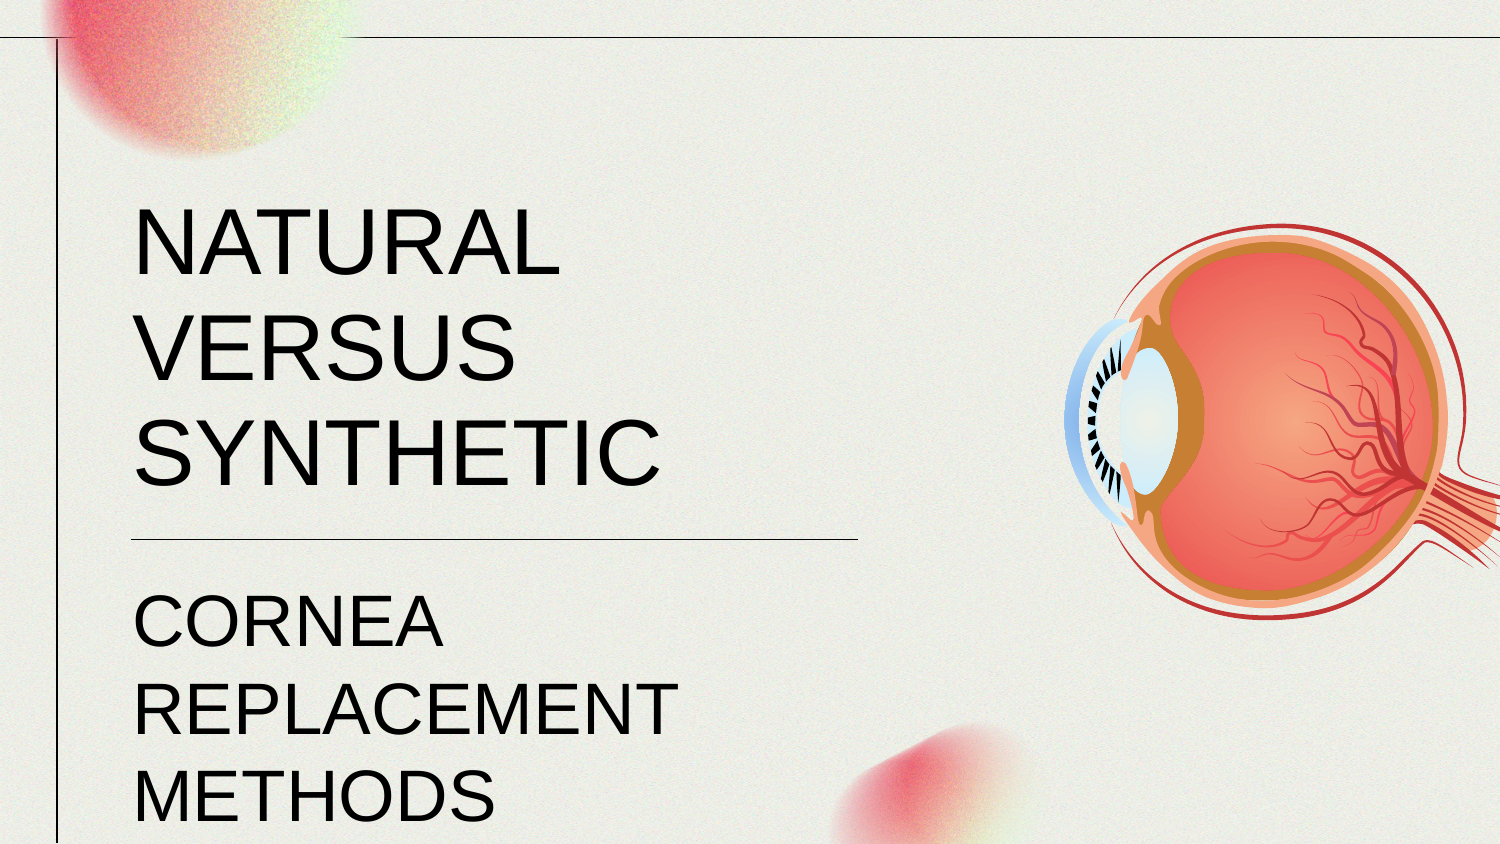

# NATURAL
VERSUS
SYNTHETIC

CORNEA REPLACEMENT METHODS